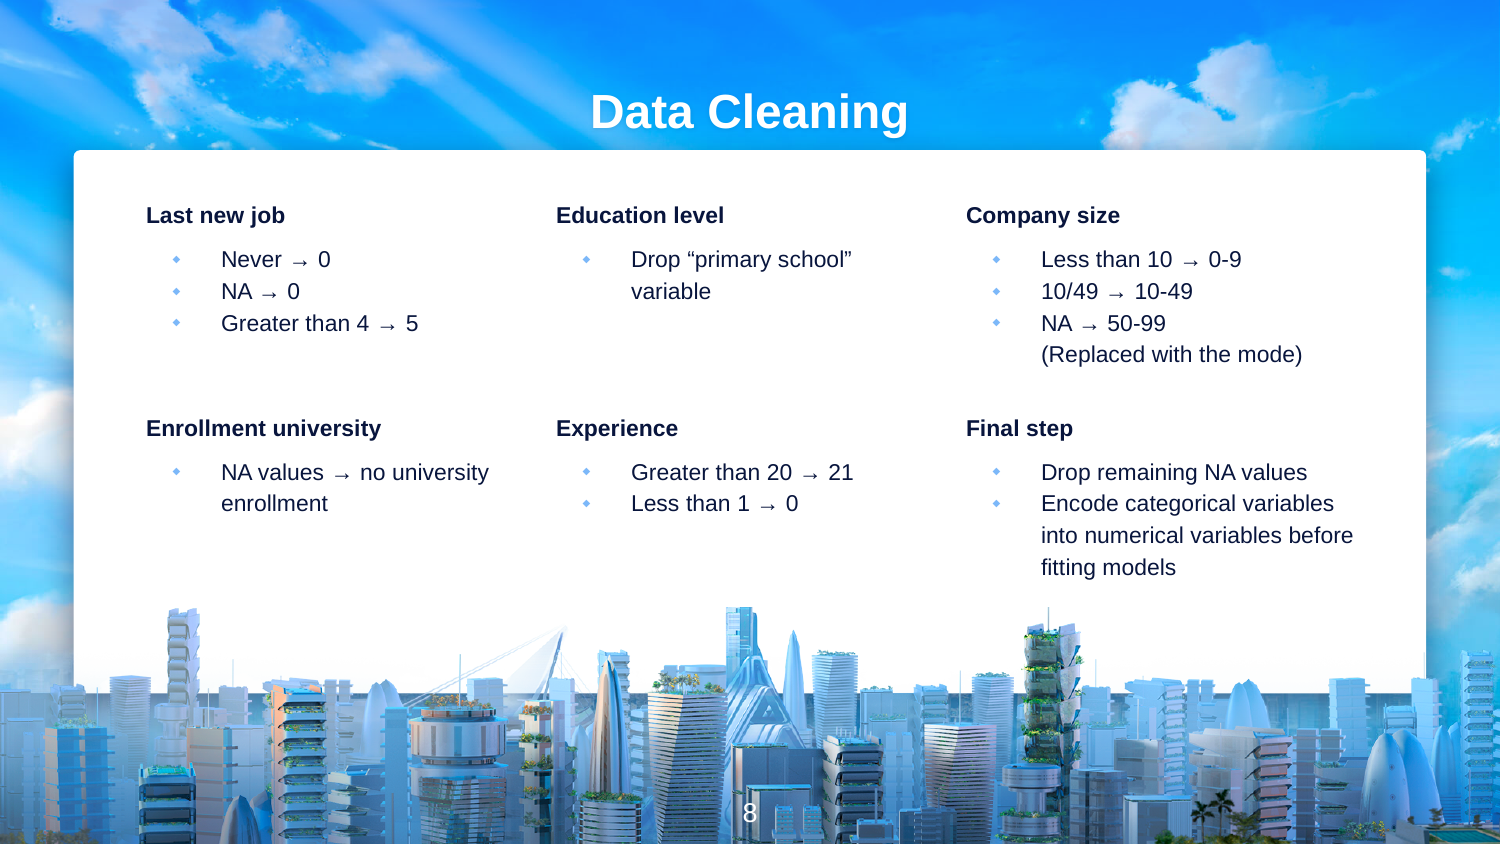

# Data Cleaning
Last new job
Never → 0
NA → 0
Greater than 4 → 5
Education level
Drop “primary school” variable
Company size
Less than 10 → 0-9
10/49 → 10-49
NA → 50-99
(Replaced with the mode)

Enrollment university
NA values → no university enrollment
Experience
Greater than 20 → 21
Less than 1 → 0
Final step
Drop remaining NA values
Encode categorical variables into numerical variables before fitting models

8